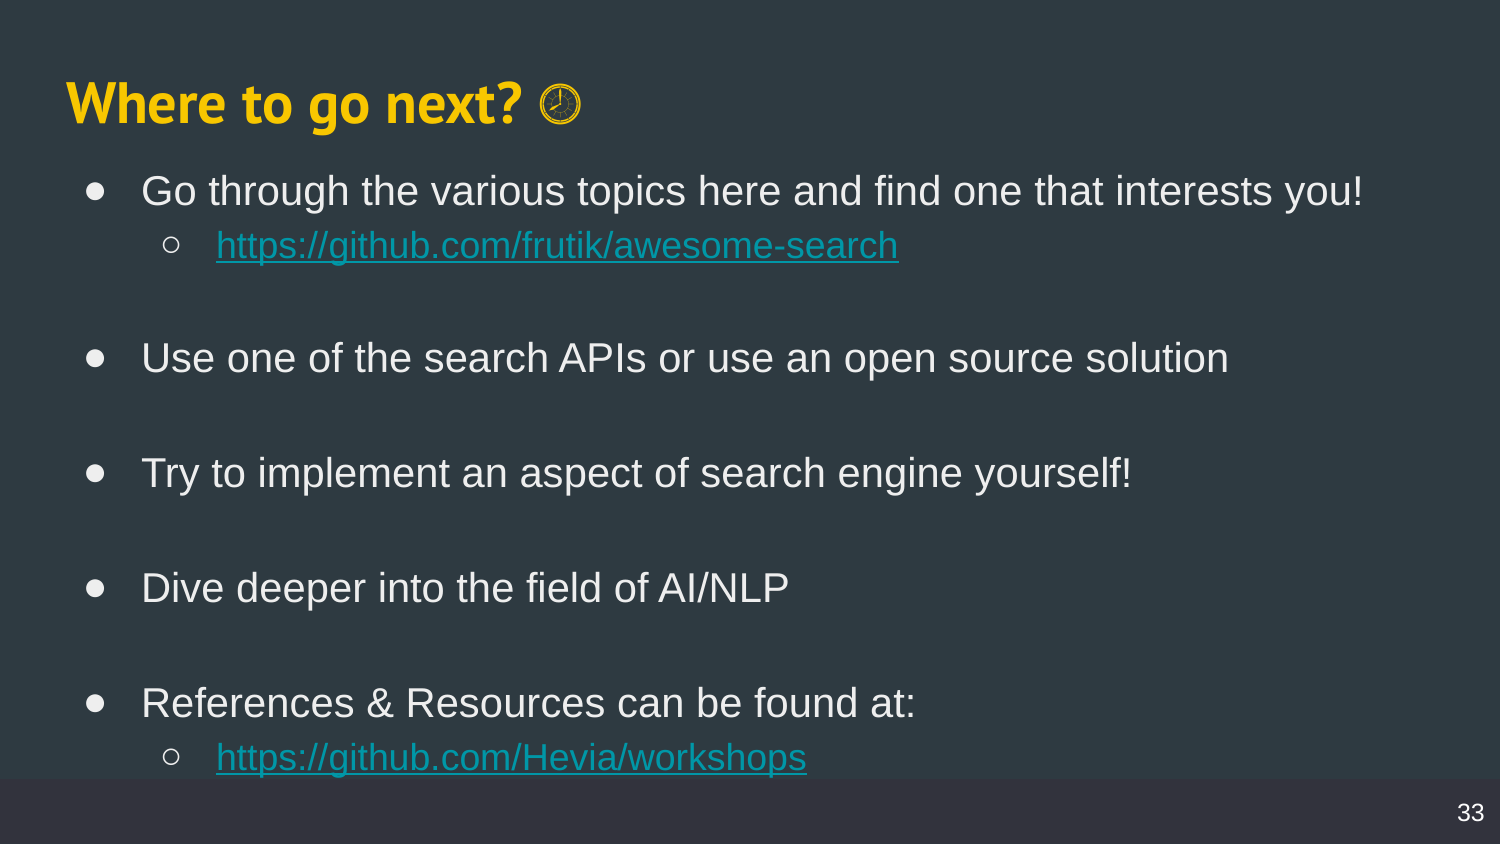

# Where to go next? ⌚
Go through the various topics here and find one that interests you!
https://github.com/frutik/awesome-search

Use one of the search APIs or use an open source solution

Try to implement an aspect of search engine yourself!

Dive deeper into the field of AI/NLP

References & Resources can be found at:
https://github.com/Hevia/workshops

33